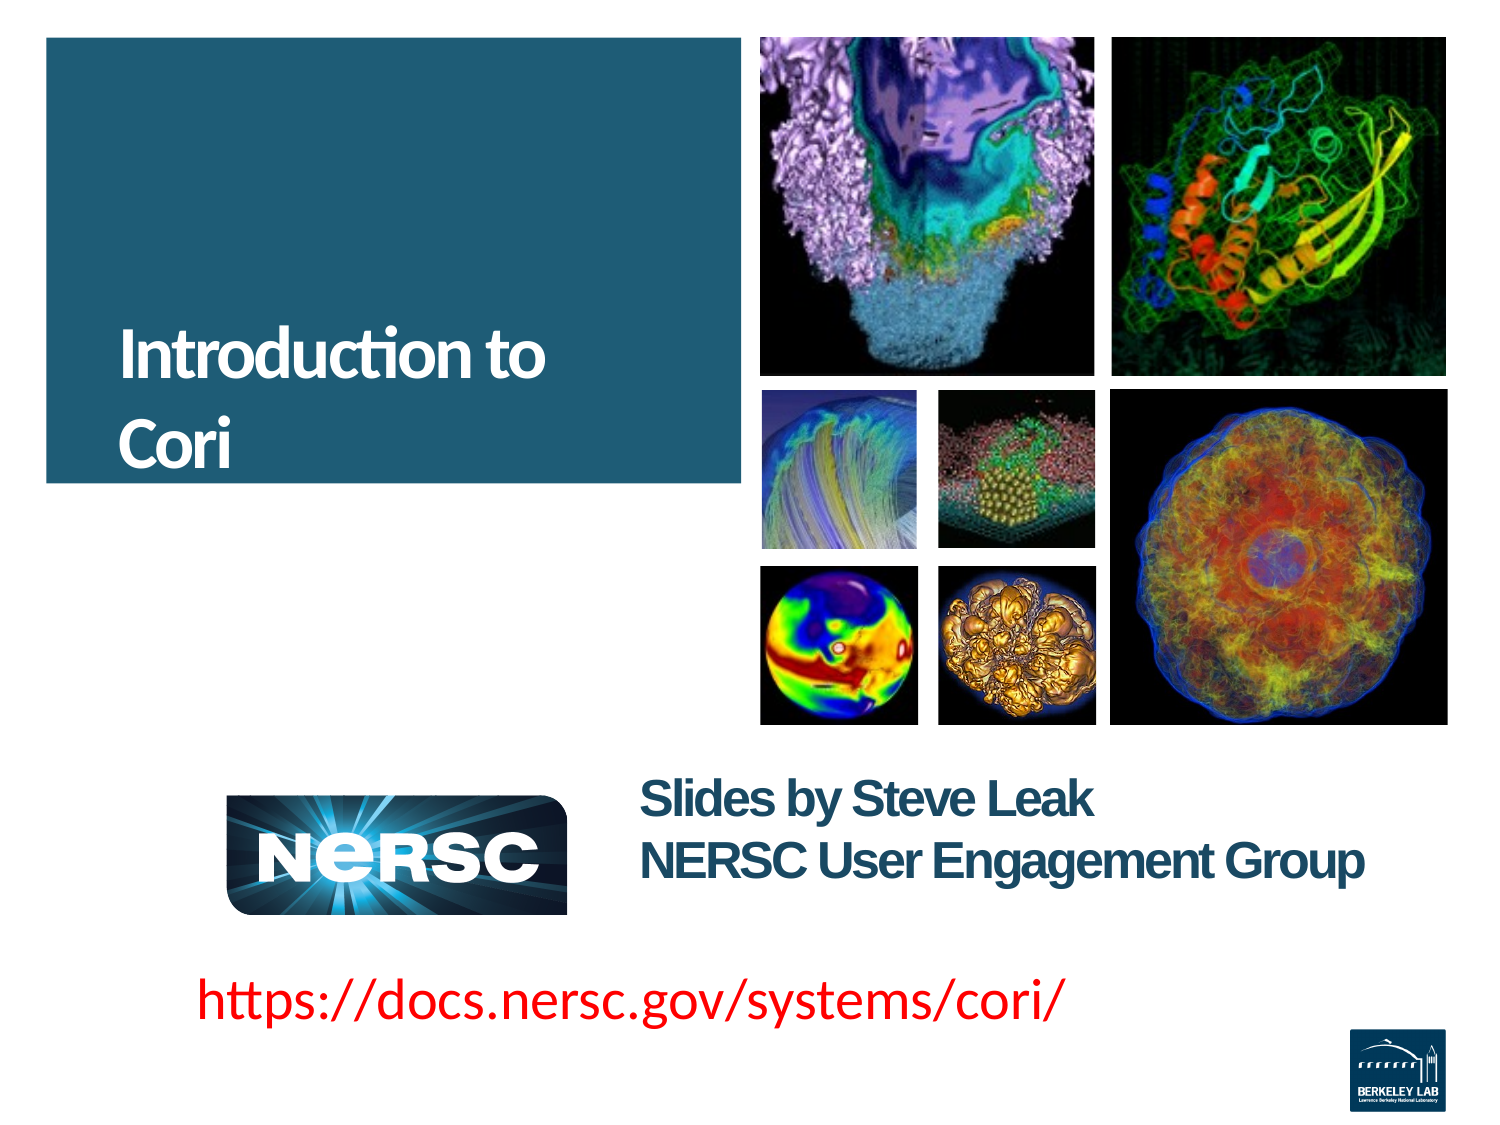

# Introduction to  Cori

Slides by Steve Leak
NERSC User Engagement Group

https://docs.nersc.gov/systems/cori/